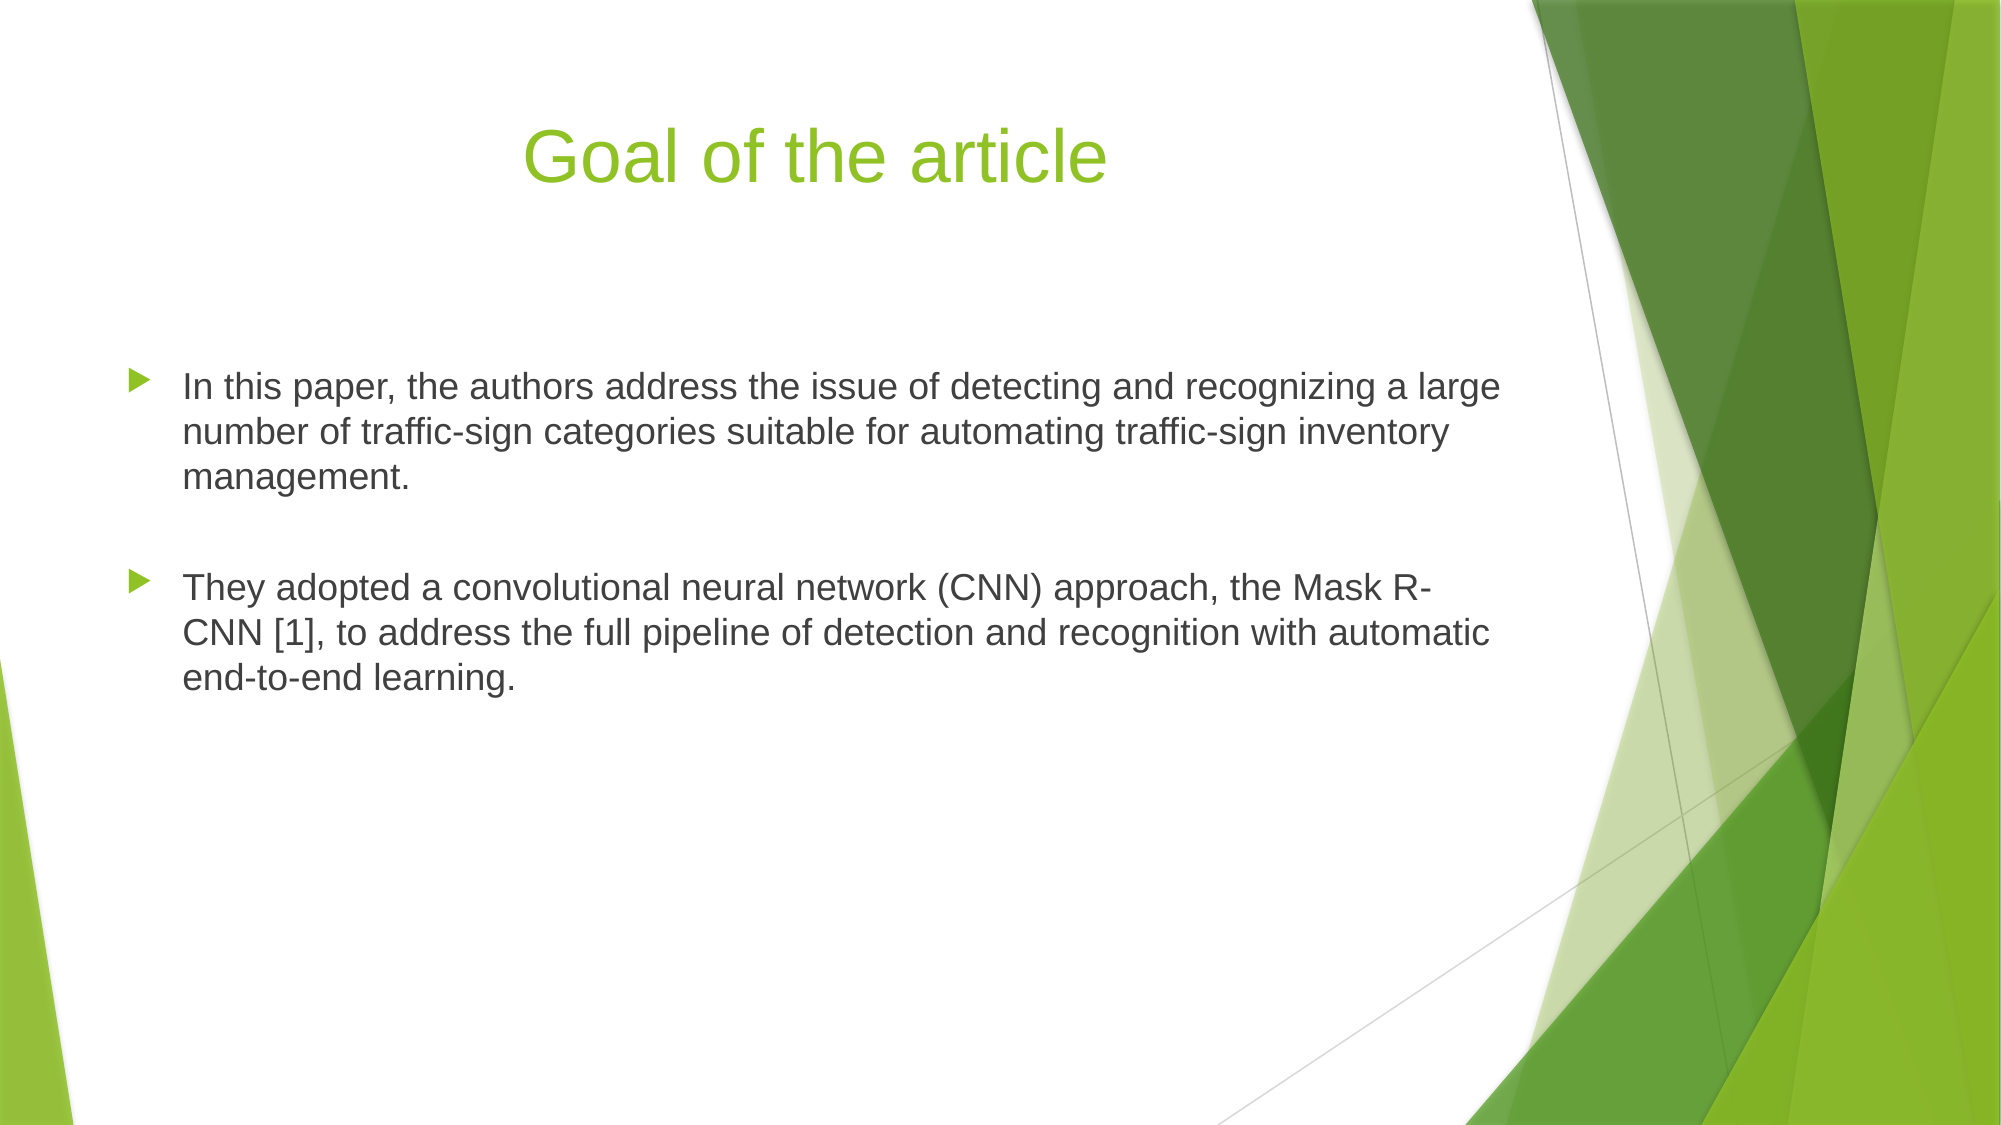

# Goal of the article
In this paper, the authors address the issue of detecting and recognizing a large number of traffic-sign categories suitable for automating traffic-sign inventory management.
They adopted a convolutional neural network (CNN) approach, the Mask R-CNN [1], to address the full pipeline of detection and recognition with automatic end-to-end learning.